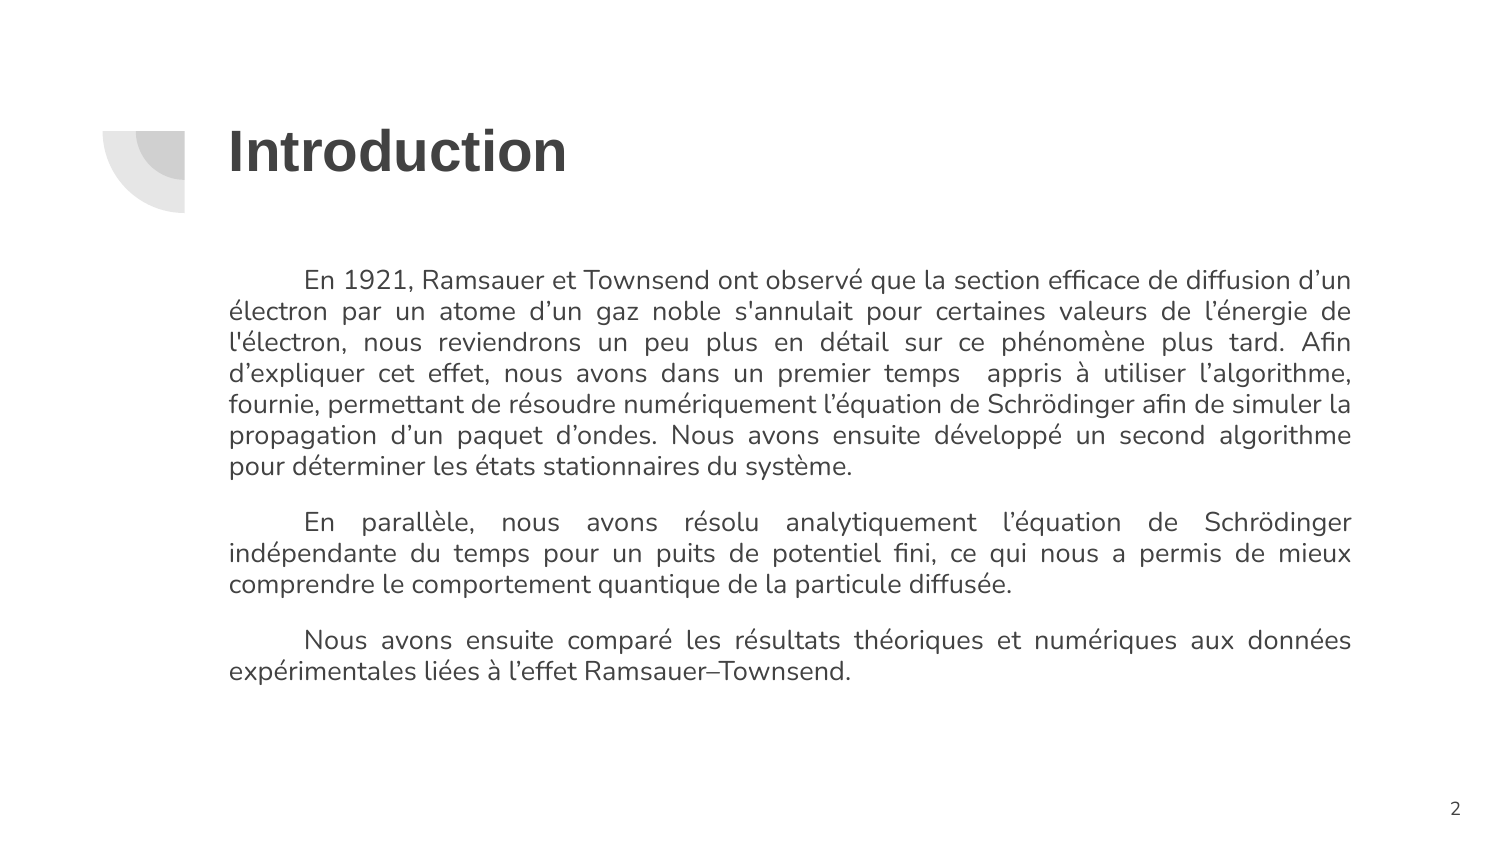

# Introduction
En 1921, Ramsauer et Townsend ont observé que la section efficace de diffusion d’un électron par un atome d’un gaz noble s'annulait pour certaines valeurs de l’énergie de l'électron, nous reviendrons un peu plus en détail sur ce phénomène plus tard. Afin d’expliquer cet effet, nous avons dans un premier temps  appris à utiliser l’algorithme, fournie, permettant de résoudre numériquement l’équation de Schrödinger afin de simuler la propagation d’un paquet d’ondes. Nous avons ensuite développé un second algorithme pour déterminer les états stationnaires du système.
En parallèle, nous avons résolu analytiquement l’équation de Schrödinger indépendante du temps pour un puits de potentiel fini, ce qui nous a permis de mieux comprendre le comportement quantique de la particule diffusée.
Nous avons ensuite comparé les résultats théoriques et numériques aux données expérimentales liées à l’effet Ramsauer–Townsend.
2